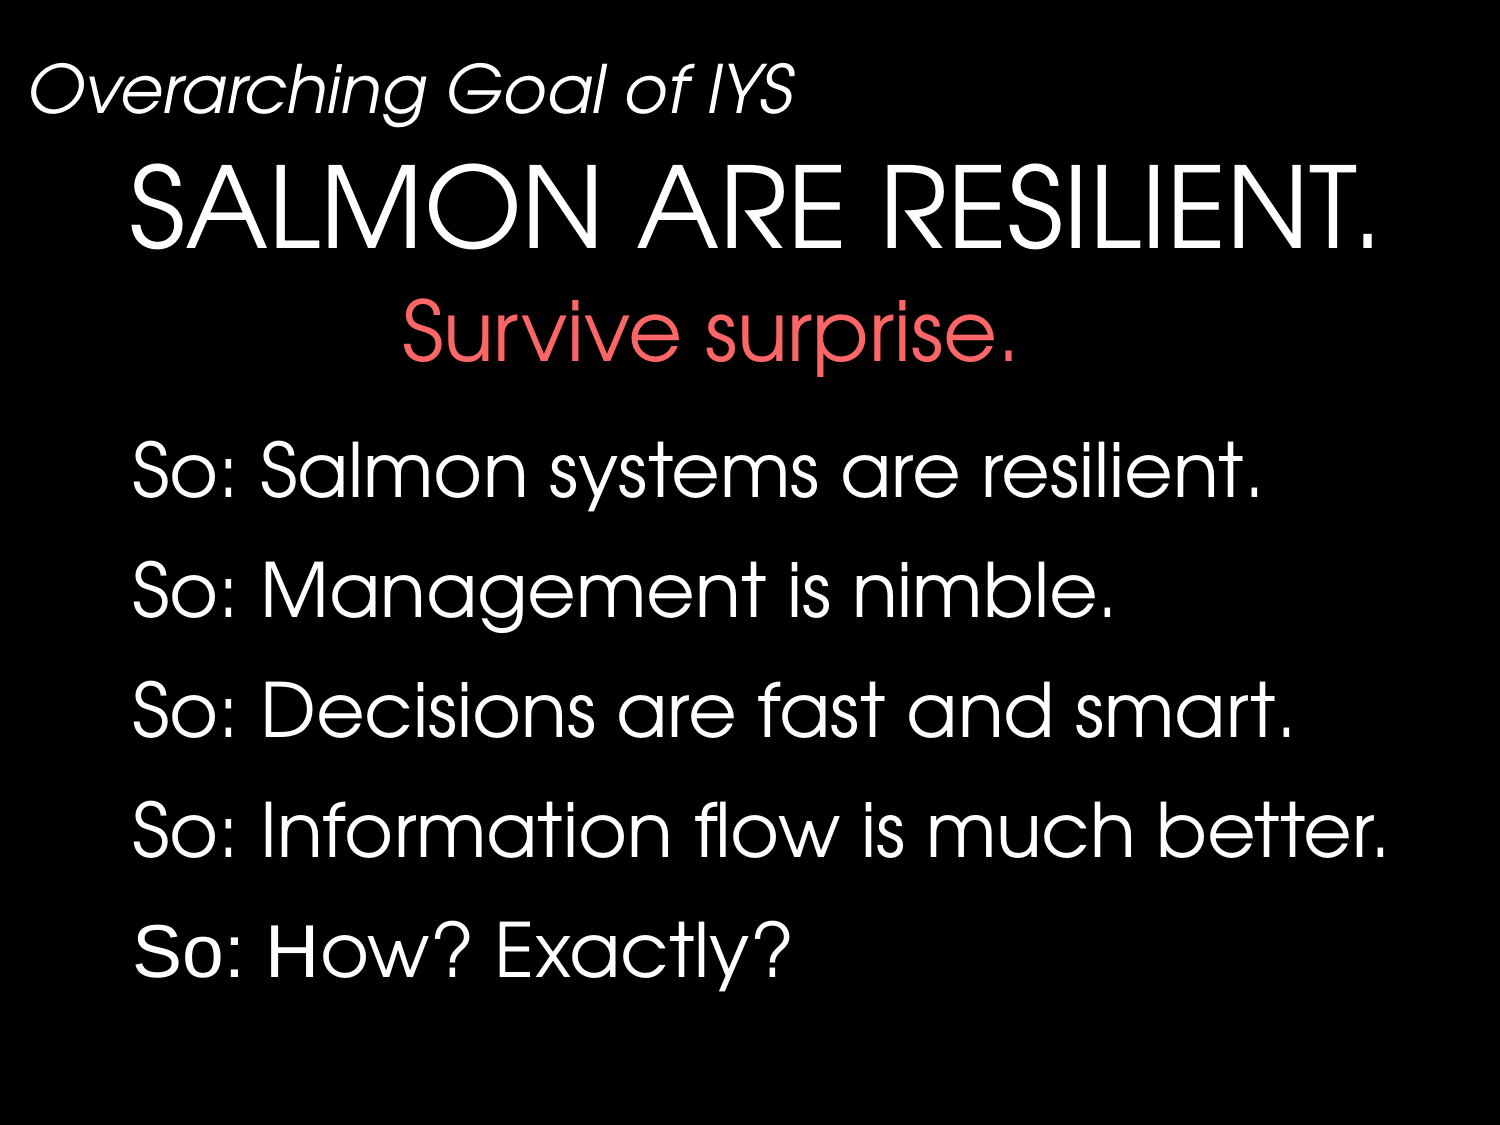

Overarching Goal of IYS
# Salmon are Resilient.
Survive surprise.
So: Salmon systems are resilient.

So: Management is nimble.

So: Decisions are fast and smart.

So: Information flow is much better.

So: How? Exactly?